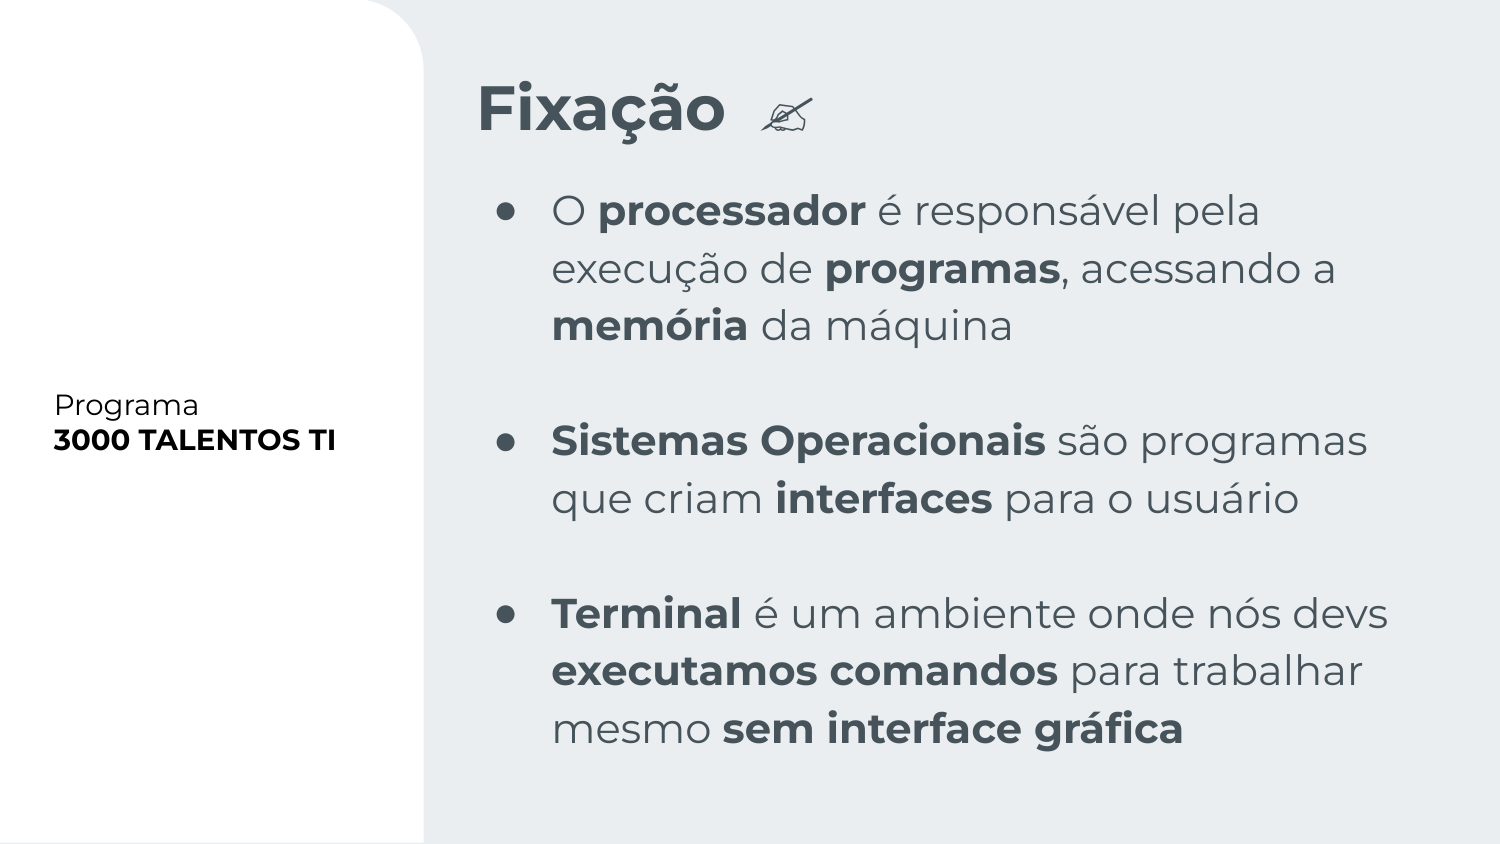

Fixação  ✍️
O processador é responsável pela execução de programas, acessando a memória da máquina

Sistemas Operacionais são programas que criam interfaces para o usuário

Terminal é um ambiente onde nós devs executamos comandos para trabalhar mesmo sem interface gráfica